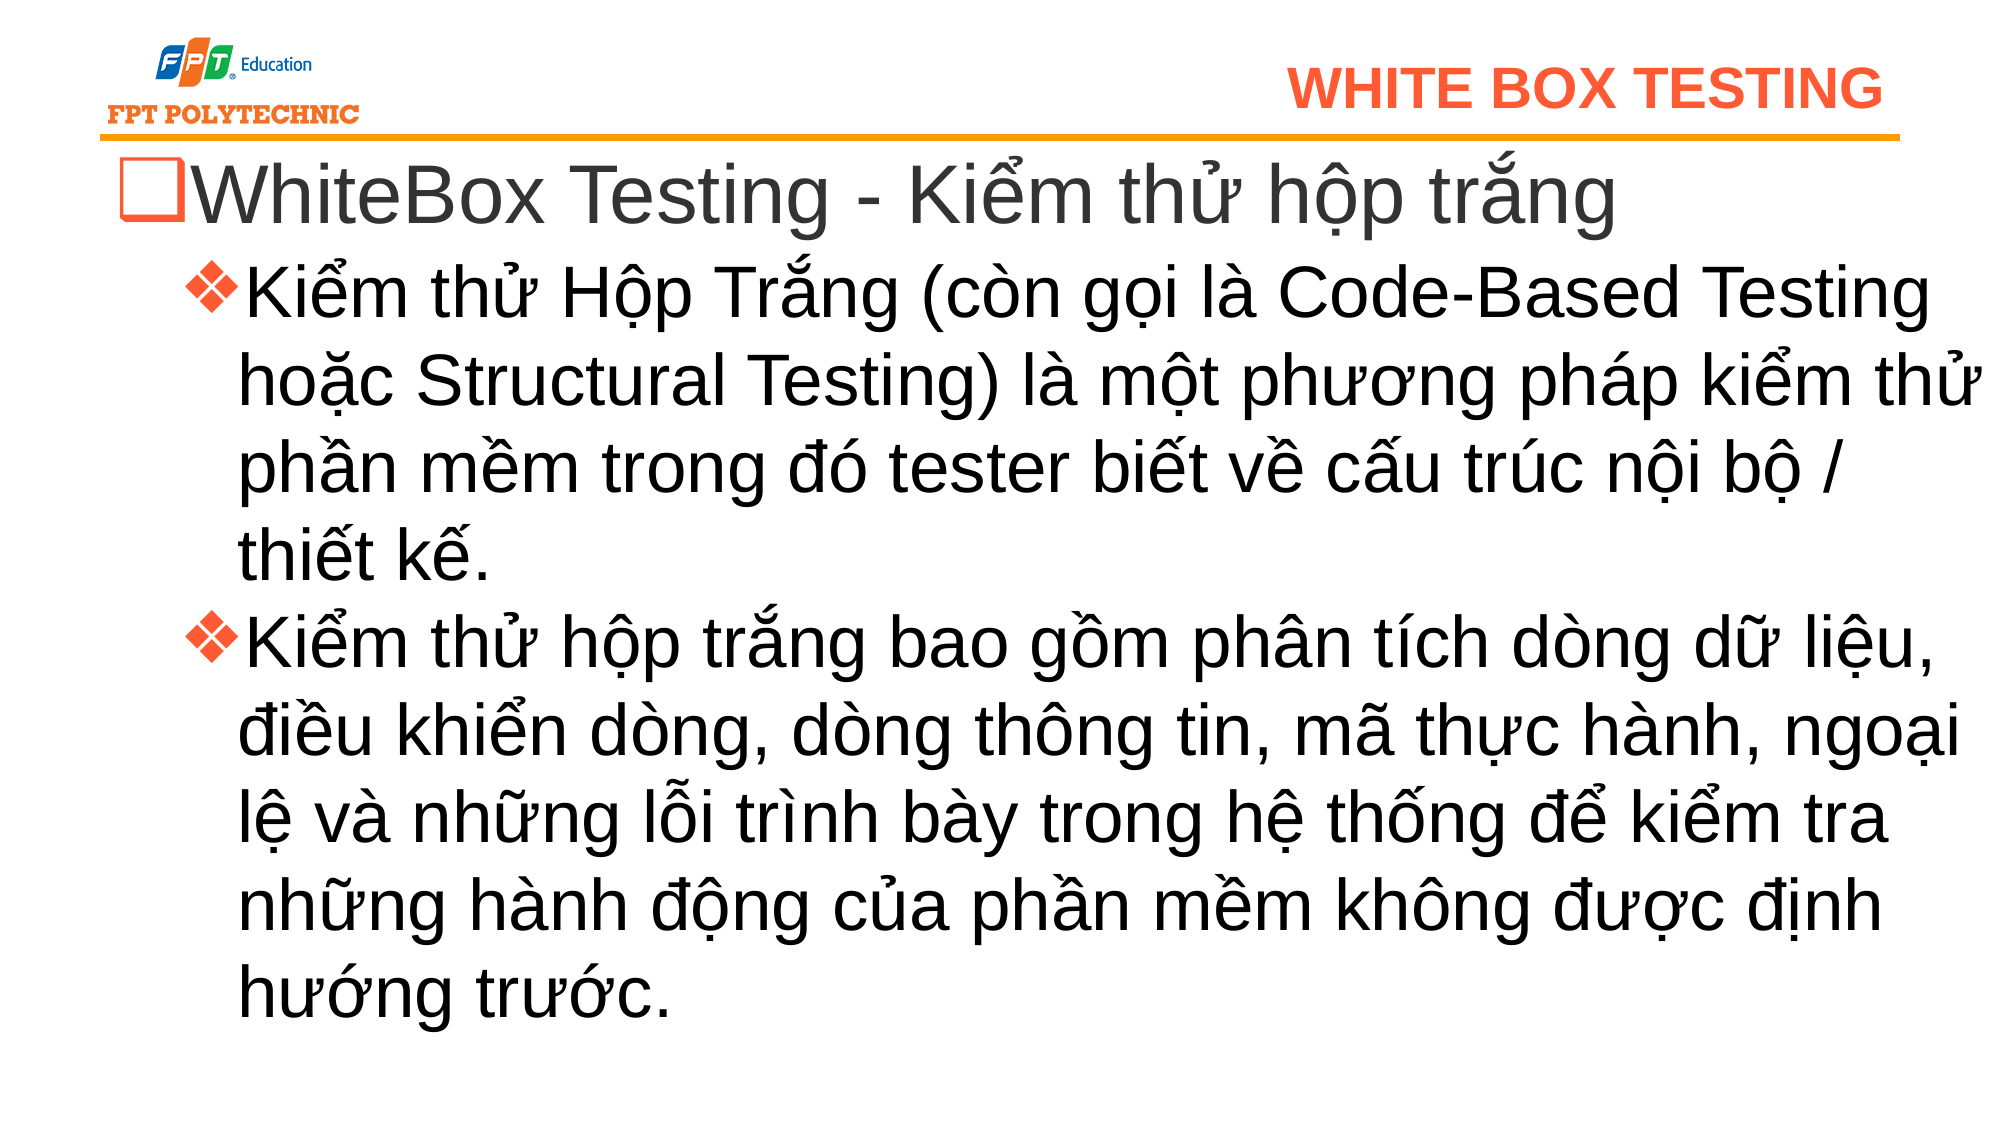

# white box testing
WhiteBox Testing - Kiểm thử hộp trắng
Kiểm thử Hộp Trắng (còn gọi là Code-Based Testing hoặc Structural Testing) là một phương pháp kiểm thử phần mềm trong đó tester biết về cấu trúc nội bộ / thiết kế.
Kiểm thử hộp trắng bao gồm phân tích dòng dữ liệu, điều khiển dòng, dòng thông tin, mã thực hành, ngoại lệ và những lỗi trình bày trong hệ thống để kiểm tra những hành động của phần mềm không được định hướng trước.